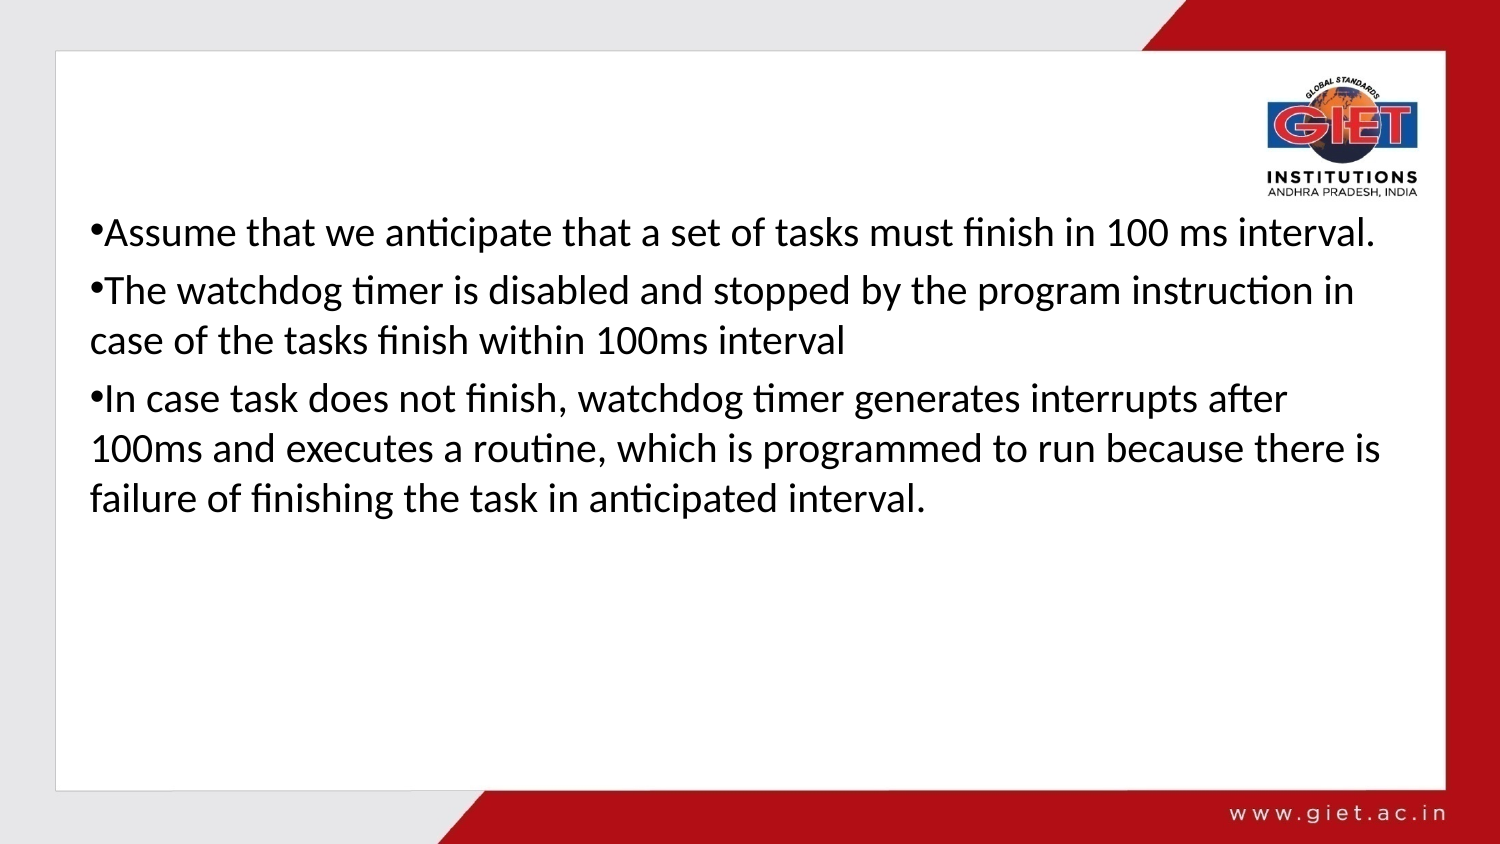

#
Assume that we anticipate that a set of tasks must finish in 100 ms interval.
The watchdog timer is disabled and stopped by the program instruction in case of the tasks finish within 100ms interval
In case task does not finish, watchdog timer generates interrupts after 100ms and executes a routine, which is programmed to run because there is failure of finishing the task in anticipated interval.